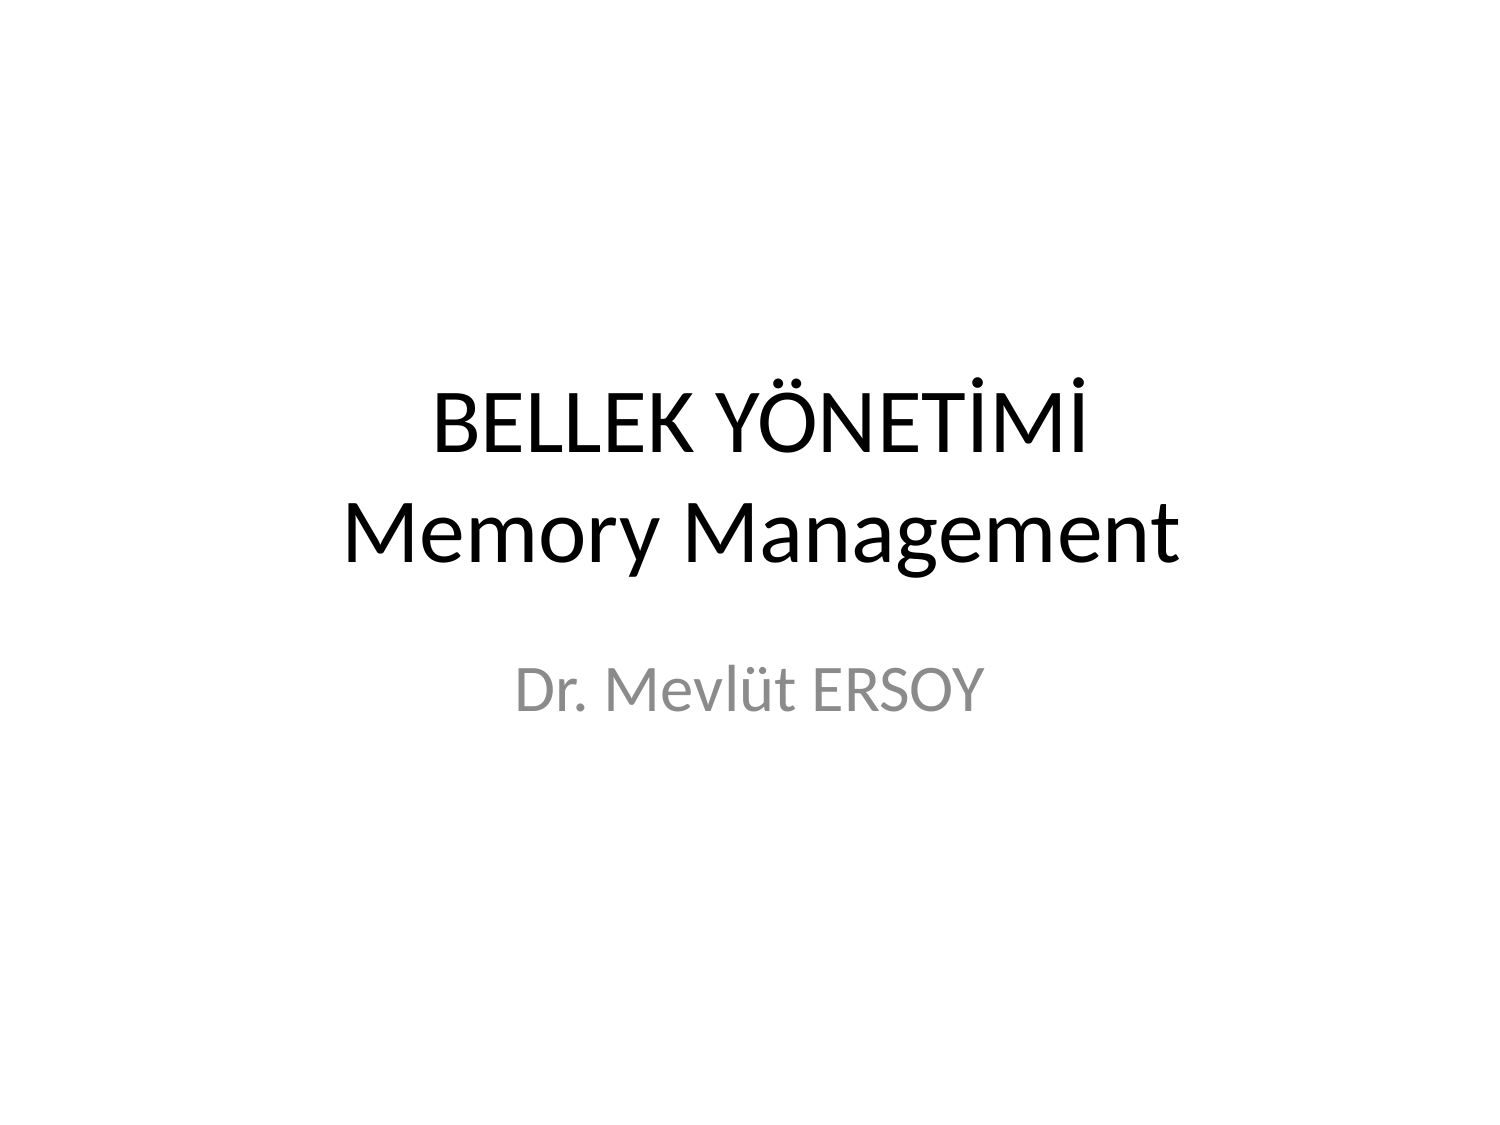

# BELLEK YÖNETİMİ Memory Management
Dr. Mevlüt ERSOY